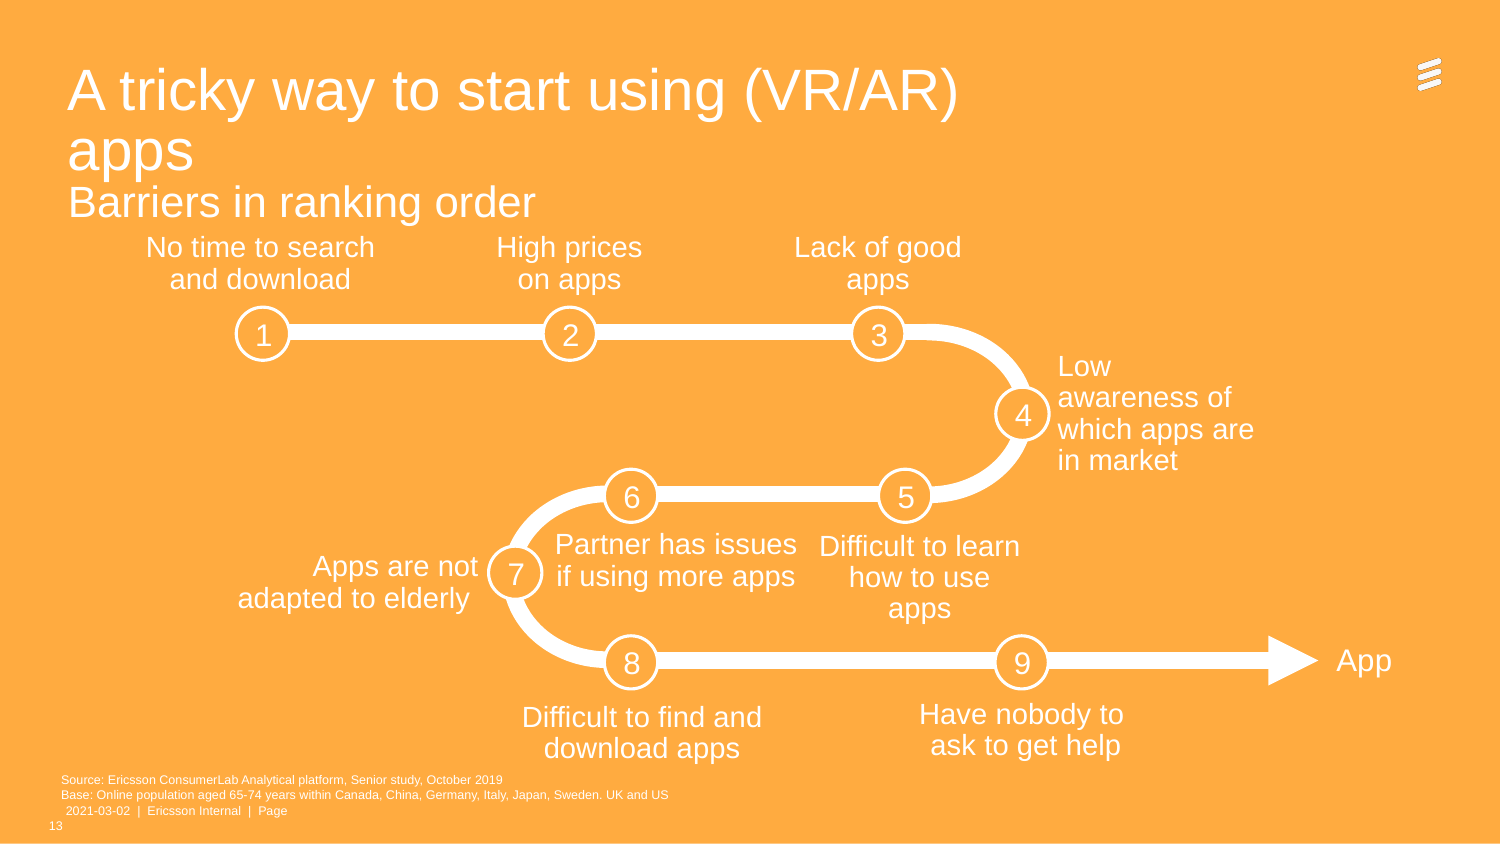

# A tricky way to start using (VR/AR) apps Barriers in ranking order
No time to search and download
High prices on apps
Lack of good apps
1
2
3

Low awareness of which apps are in market
4

6
5

Partner has issues
if using more apps
Difficult to learn how to use apps
7
Apps are not adapted to elderly

8
9
App

Difficult to find and download apps
Have nobody to
ask to get help
Source: Ericsson ConsumerLab Analytical platform, Senior study, October 2019
Base: Online population aged 65-74 years within Canada, China, Germany, Italy, Japan, Sweden. UK and US